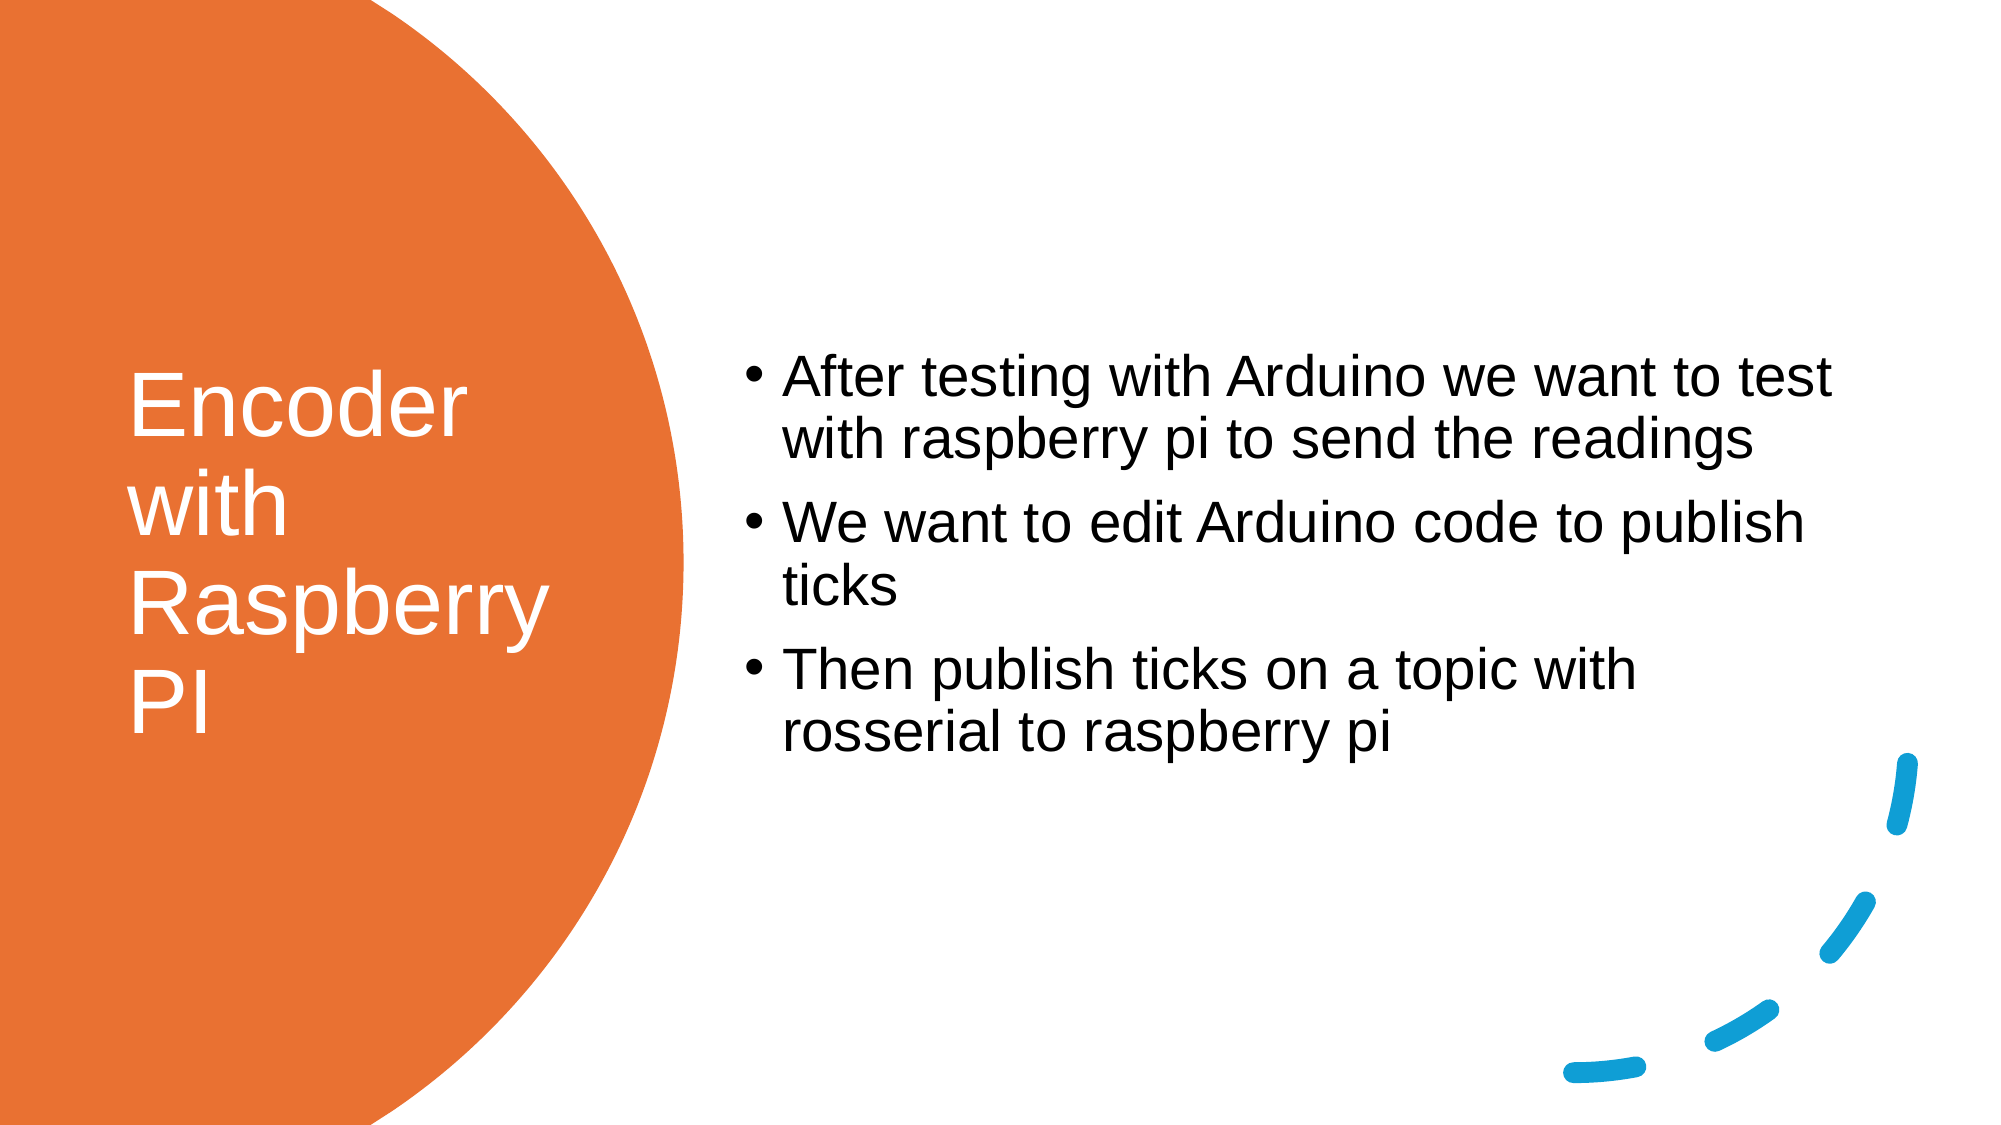

After testing with Arduino we want to test with raspberry pi to send the readings
We want to edit Arduino code to publish ticks
Then publish ticks on a topic with rosserial to raspberry pi
# Encoder with Raspberry PI